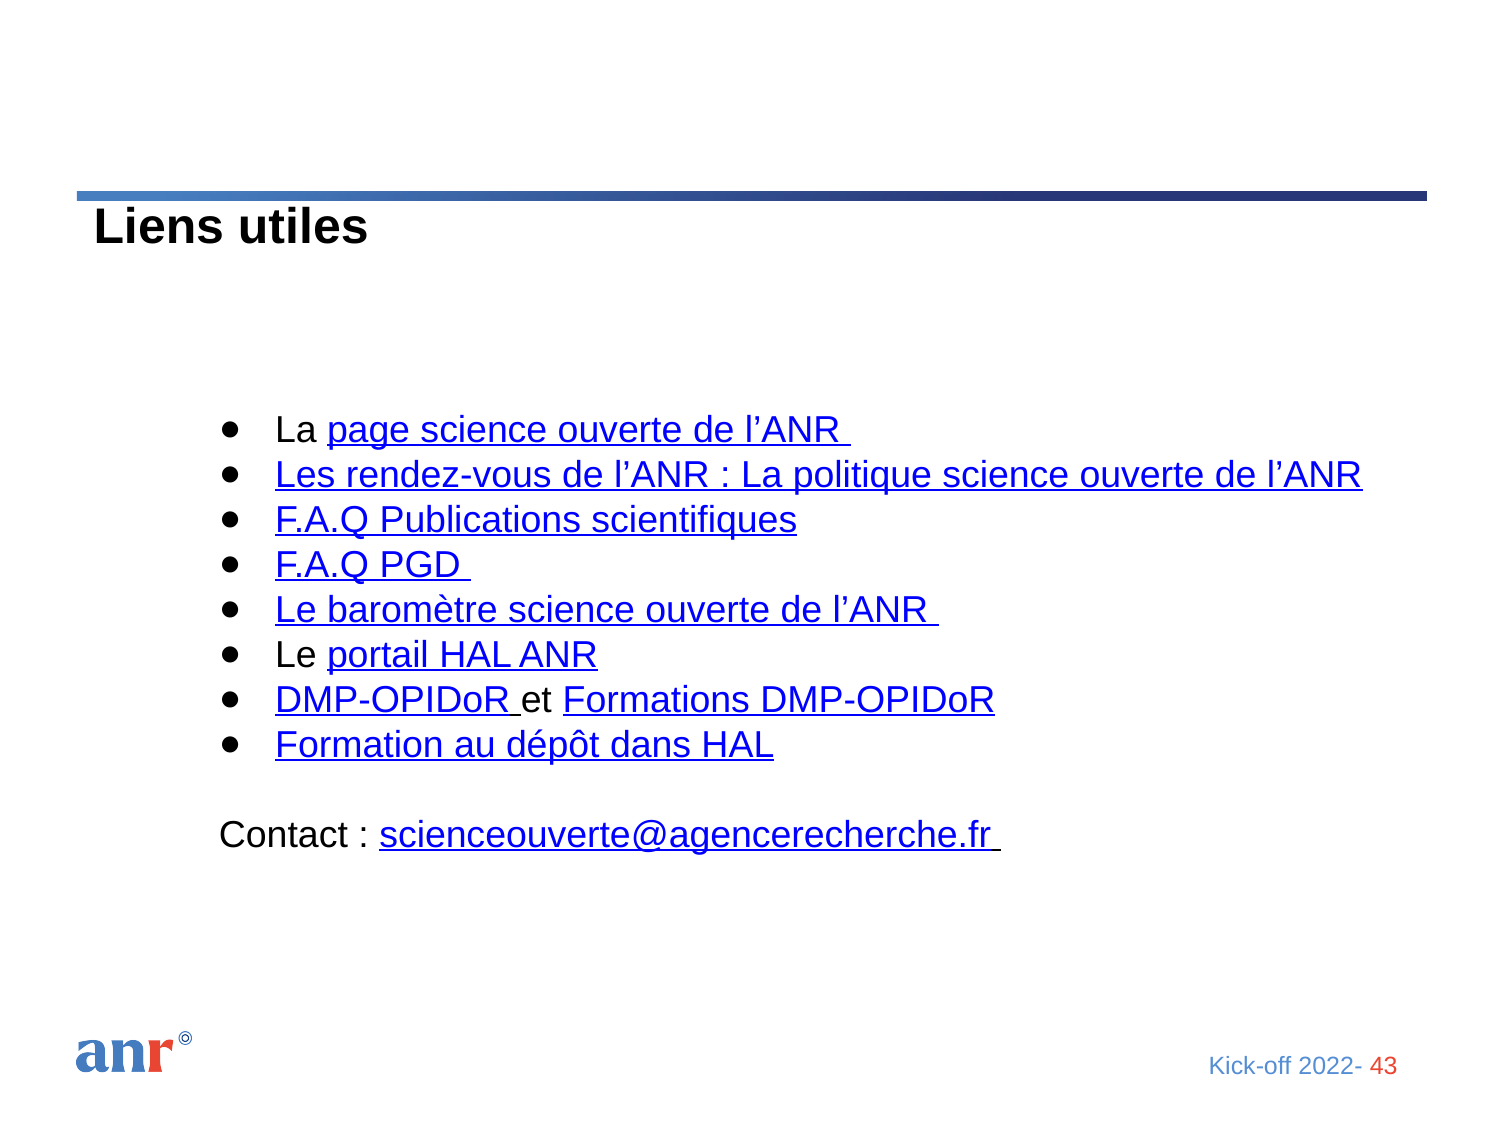

Liens utiles

La page science ouverte de l’ANR
Les rendez-vous de l’ANR : La politique science ouverte de l’ANR
F.A.Q Publications scientifiques
F.A.Q PGD
Le baromètre science ouverte de l’ANR
Le portail HAL ANR
DMP-OPIDoR et Formations DMP-OPIDoR
Formation au dépôt dans HAL

Contact : scienceouverte@agencerecherche.fr